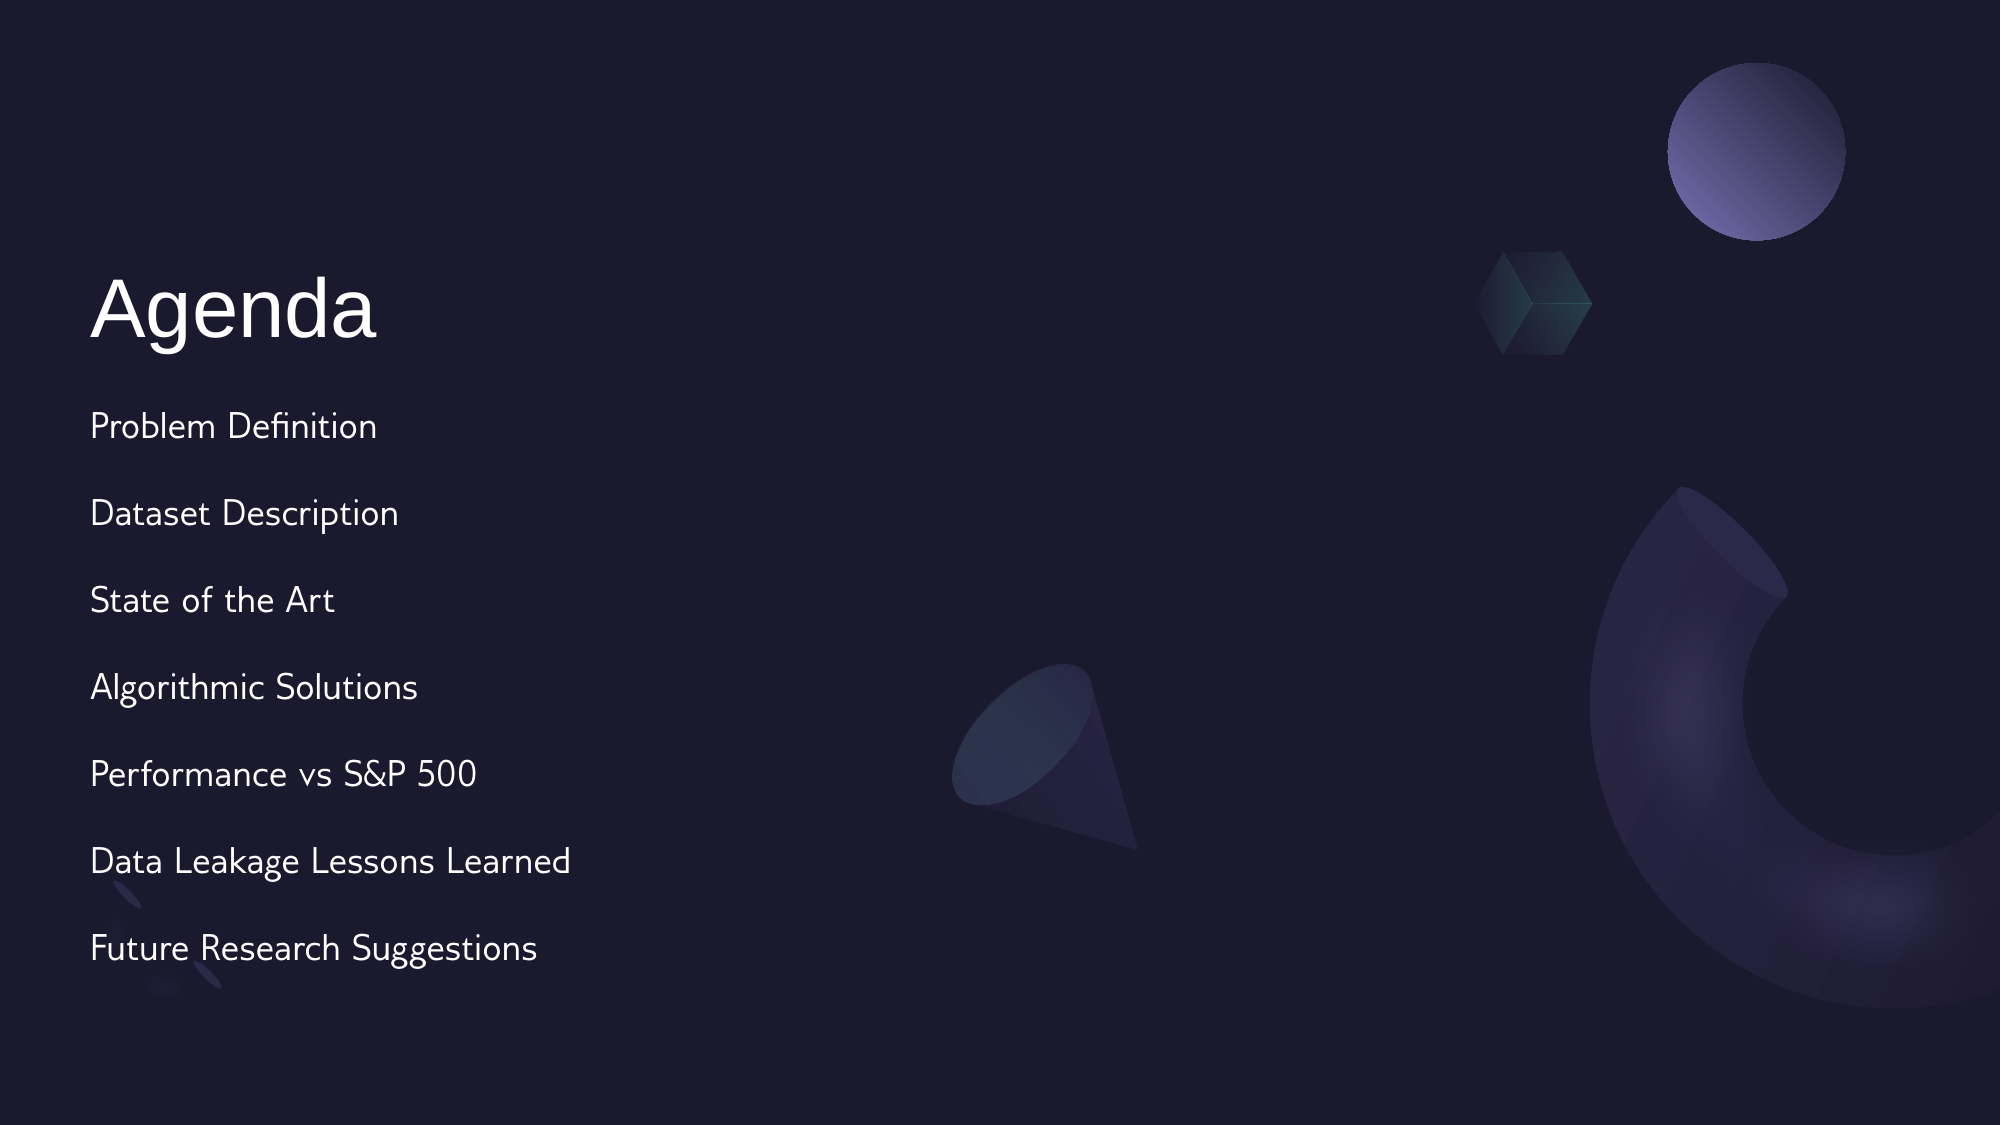

# Agenda
Problem Definition
Dataset Description
State of the Art
Algorithmic Solutions
Performance vs S&P 500
Data Leakage Lessons Learned
Future Research Suggestions